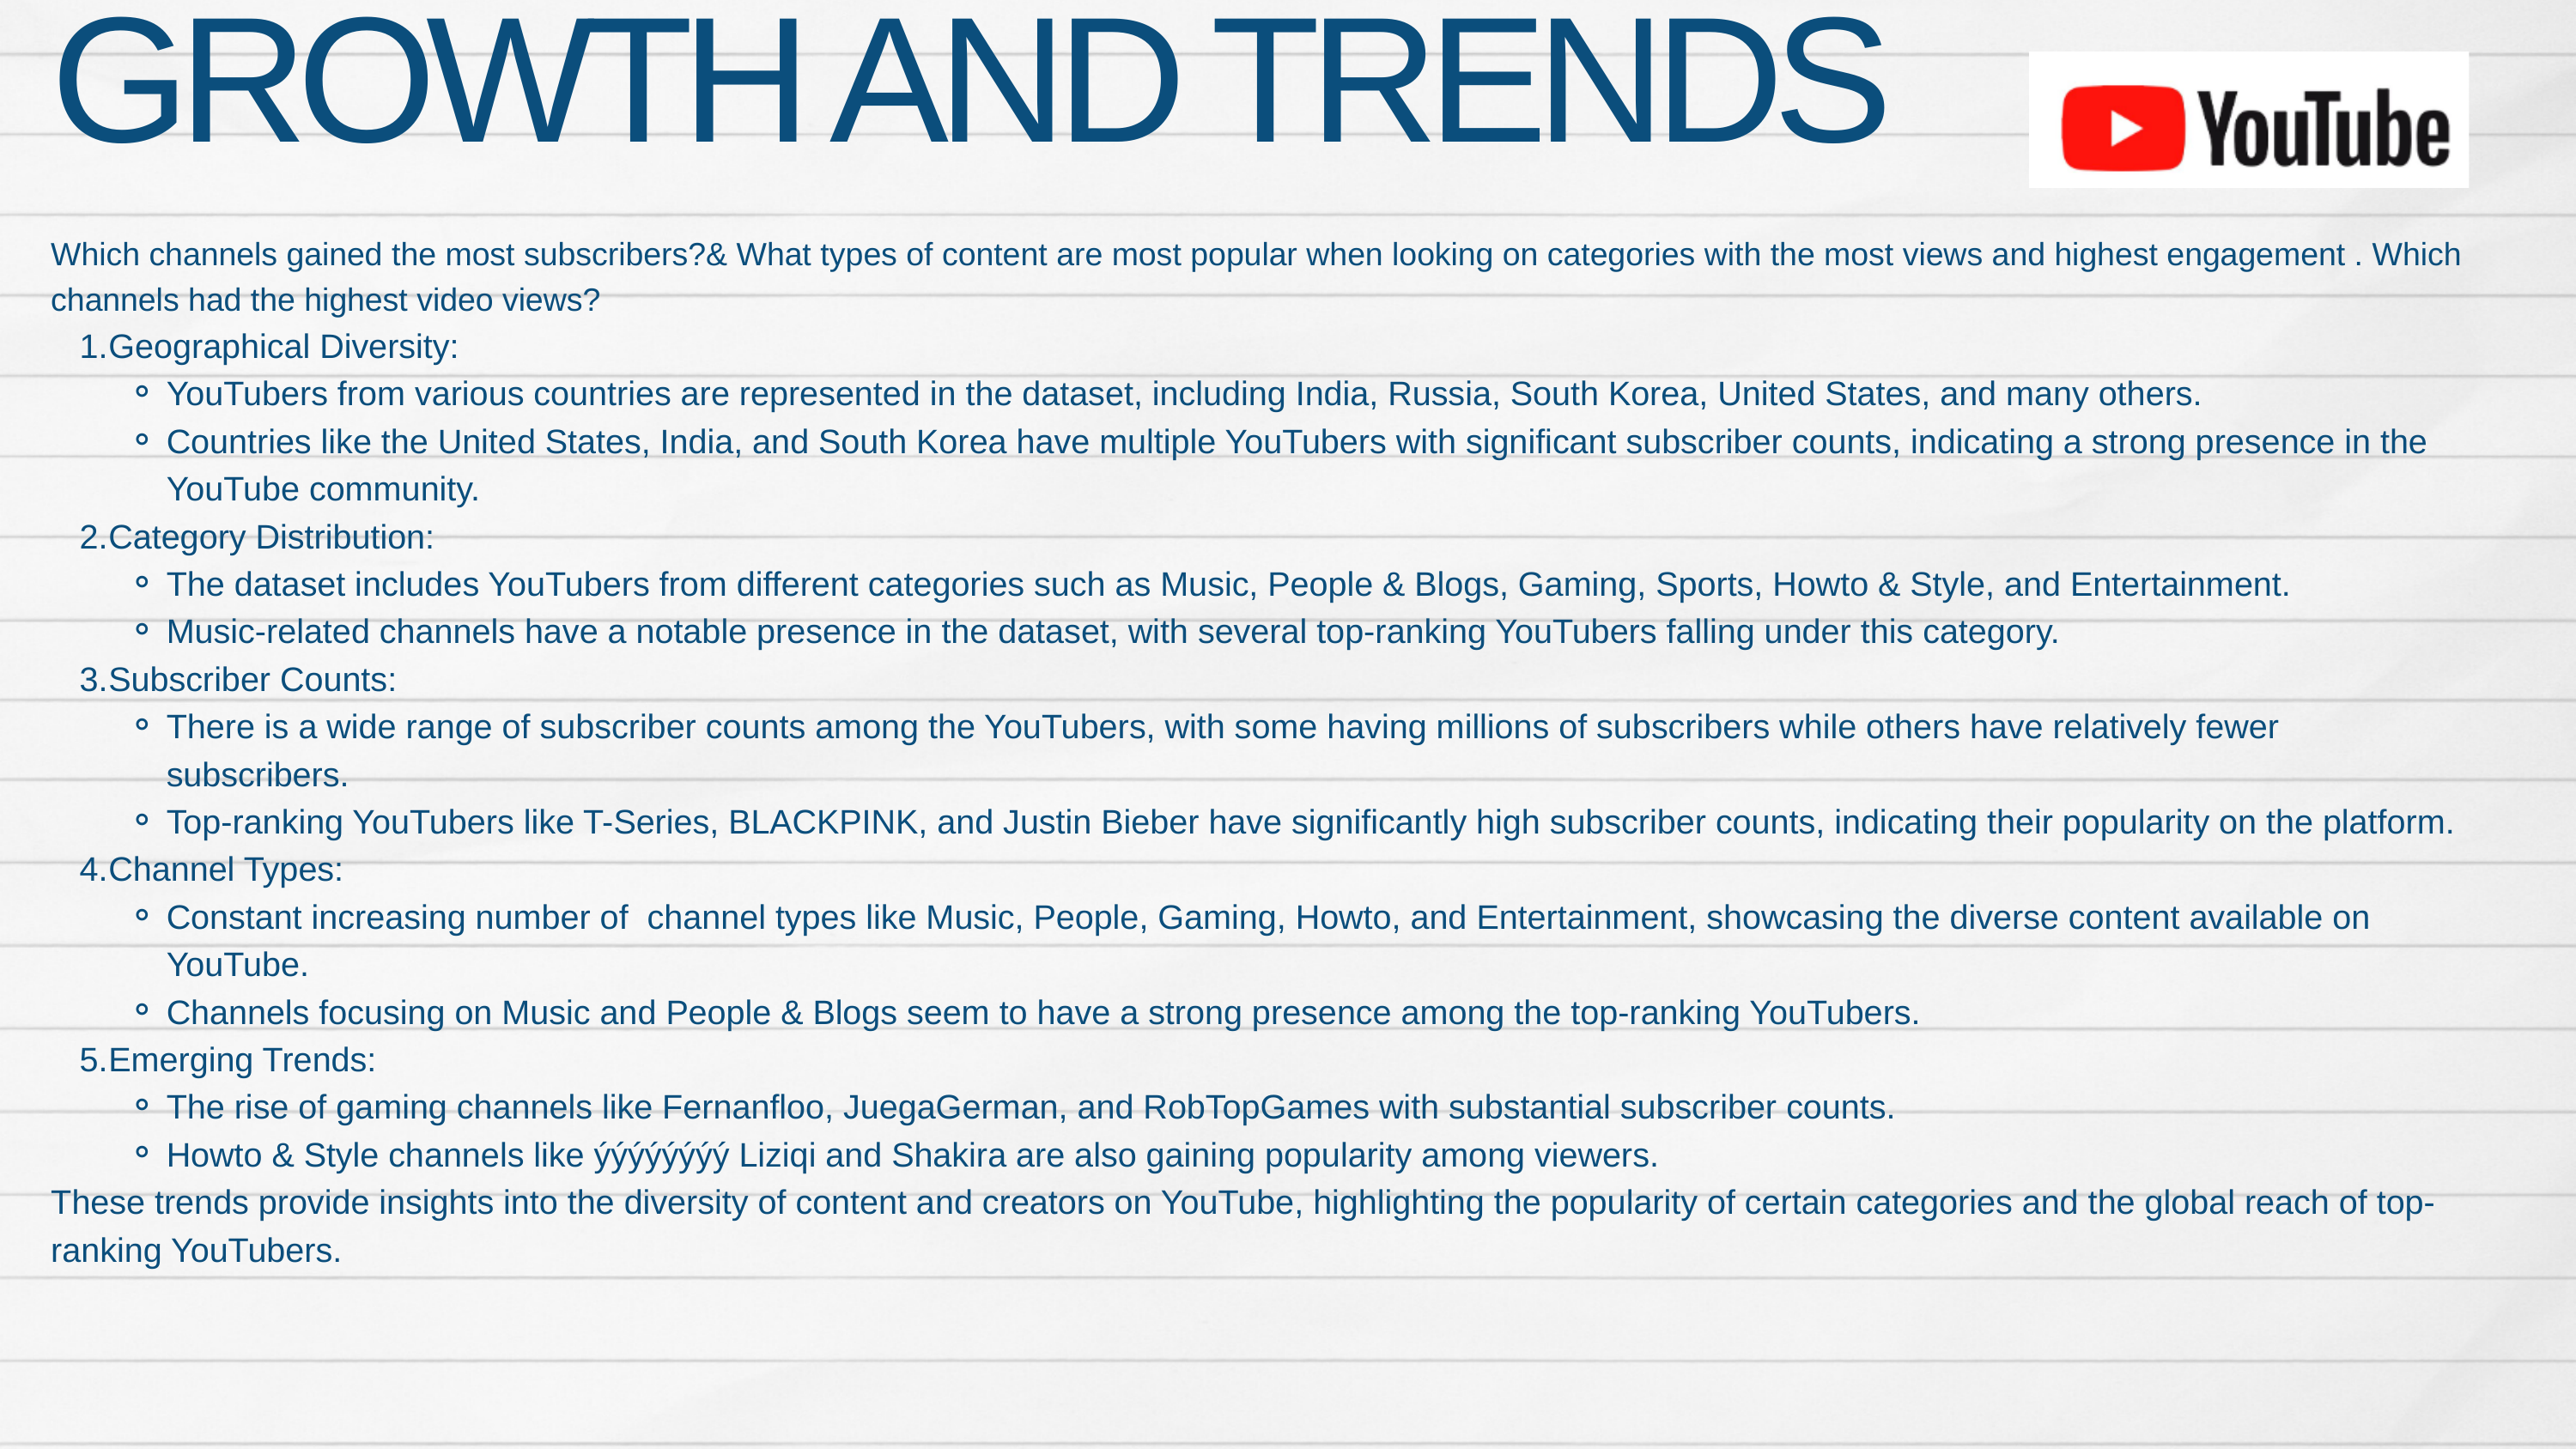

GROWTH AND TRENDS

Which channels gained the most subscribers?& What types of content are most popular when looking on categories with the most views and highest engagement . Which channels had the highest video views?
Geographical Diversity:
YouTubers from various countries are represented in the dataset, including India, Russia, South Korea, United States, and many others.
Countries like the United States, India, and South Korea have multiple YouTubers with significant subscriber counts, indicating a strong presence in the YouTube community.
Category Distribution:
The dataset includes YouTubers from different categories such as Music, People & Blogs, Gaming, Sports, Howto & Style, and Entertainment.
Music-related channels have a notable presence in the dataset, with several top-ranking YouTubers falling under this category.
Subscriber Counts:
There is a wide range of subscriber counts among the YouTubers, with some having millions of subscribers while others have relatively fewer subscribers.
Top-ranking YouTubers like T-Series, BLACKPINK, and Justin Bieber have significantly high subscriber counts, indicating their popularity on the platform.
Channel Types:
Constant increasing number of  channel types like Music, People, Gaming, Howto, and Entertainment, showcasing the diverse content available on YouTube.
Channels focusing on Music and People & Blogs seem to have a strong presence among the top-ranking YouTubers.
Emerging Trends:
The rise of gaming channels like Fernanfloo, JuegaGerman, and RobTopGames with substantial subscriber counts.
Howto & Style channels like ýýýýýýýý Liziqi and Shakira are also gaining popularity among viewers.
These trends provide insights into the diversity of content and creators on YouTube, highlighting the popularity of certain categories and the global reach of top-ranking YouTubers.